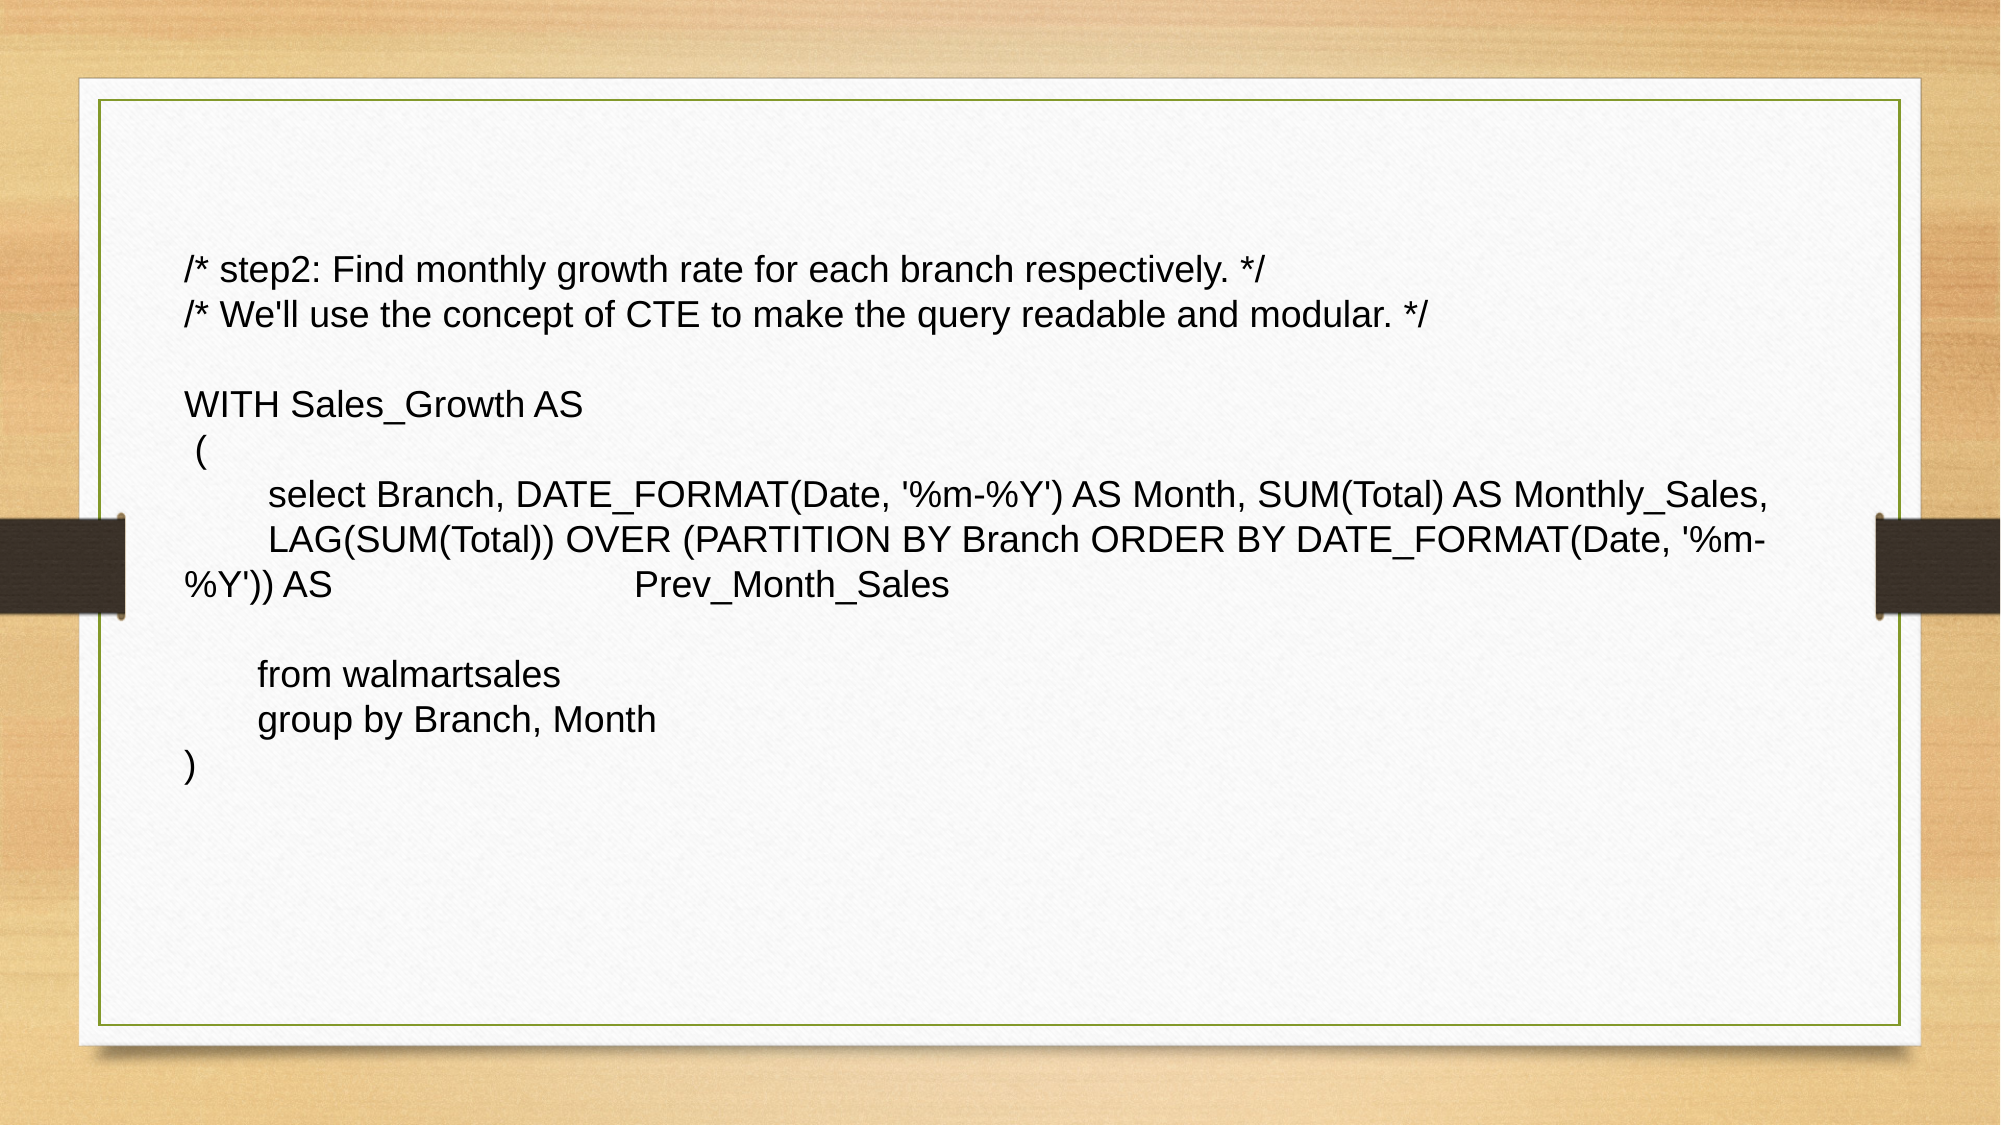

/* step2: Find monthly growth rate for each branch respectively. */
/* We'll use the concept of CTE to make the query readable and modular. */

WITH Sales_Growth AS
 (
        select Branch, DATE_FORMAT(Date, '%m-%Y') AS Month, SUM(Total) AS Monthly_Sales,
        LAG(SUM(Total)) OVER (PARTITION BY Branch ORDER BY DATE_FORMAT(Date, '%m-%Y')) AS                 	Prev_Month_Sales

       from walmartsales
       group by Branch, Month
)